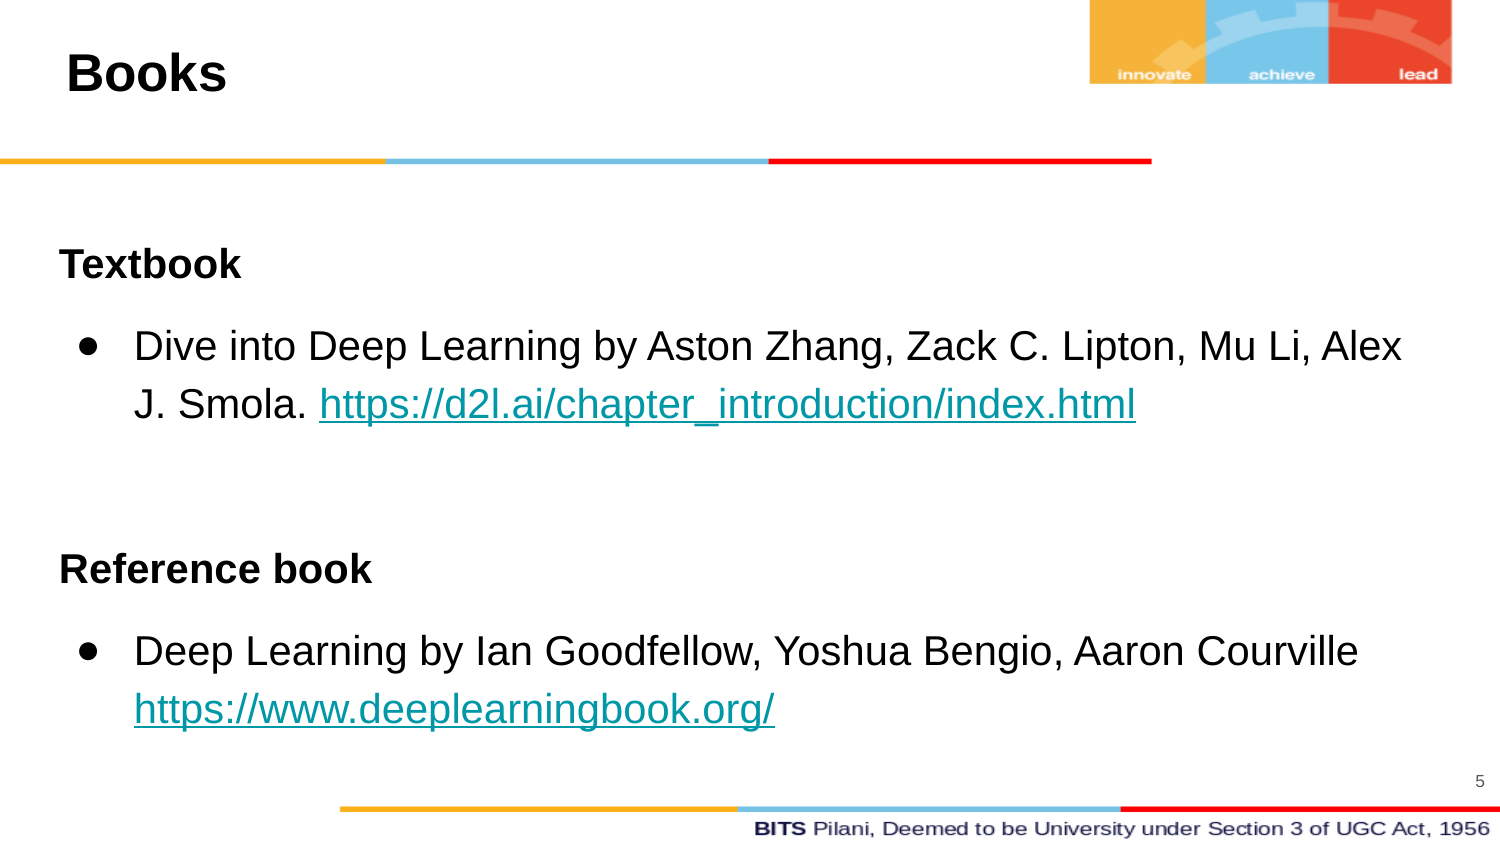

# Books
Textbook
Dive into Deep Learning by Aston Zhang, Zack C. Lipton, Mu Li, Alex J. Smola. https://d2l.ai/chapter_introduction/index.html

Reference book
Deep Learning by Ian Goodfellow, Yoshua Bengio, Aaron Courville https://www.deeplearningbook.org/
5